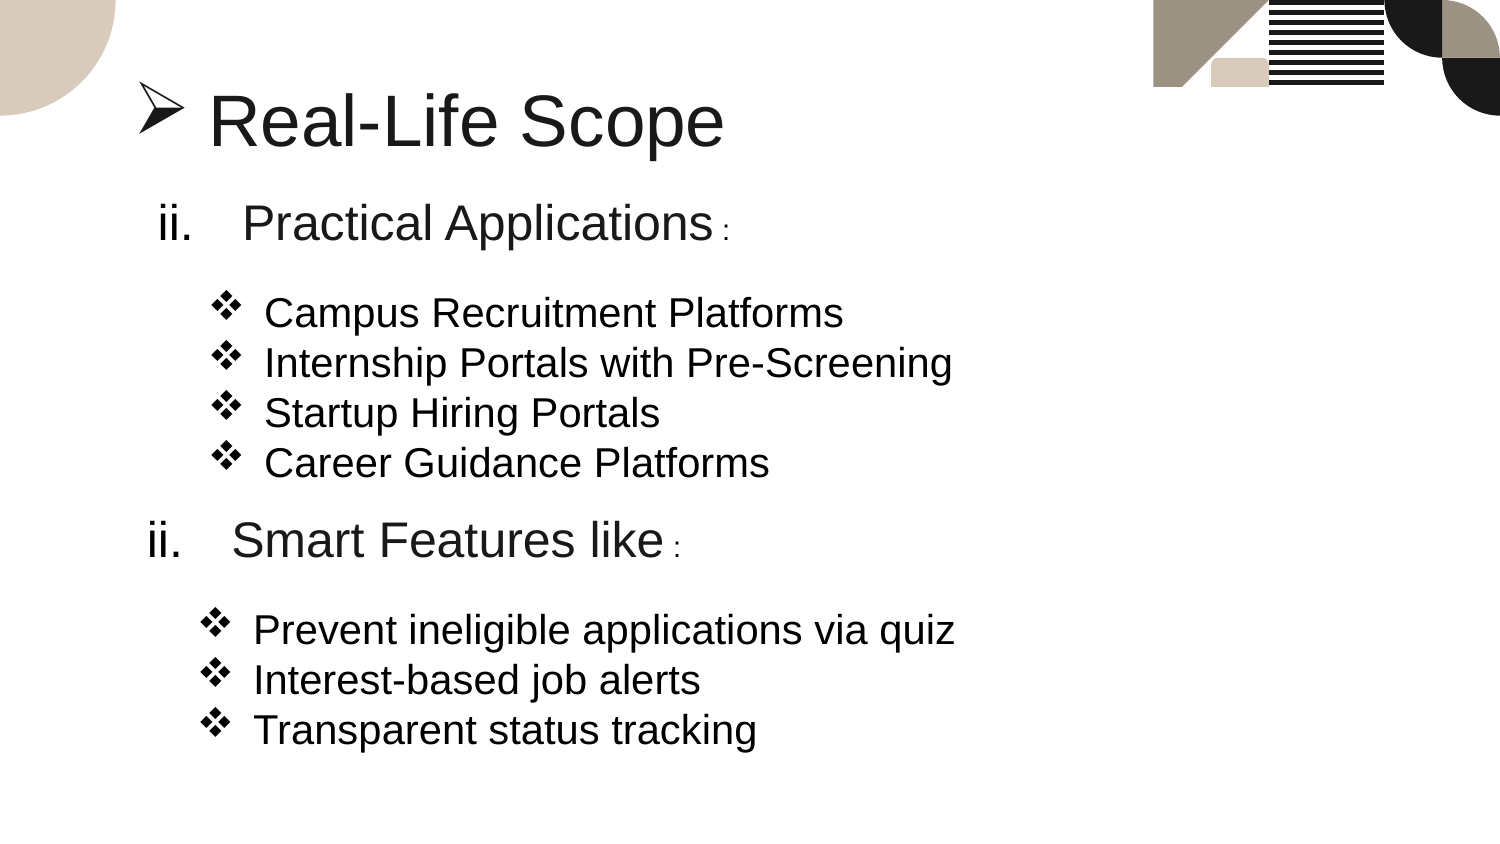

# Real-Life Scope
Practical Applications :

Campus Recruitment Platforms
Internship Portals with Pre-Screening
Startup Hiring Portals
Career Guidance Platforms
Smart Features like :

Prevent ineligible applications via quiz
Interest-based job alerts
Transparent status tracking